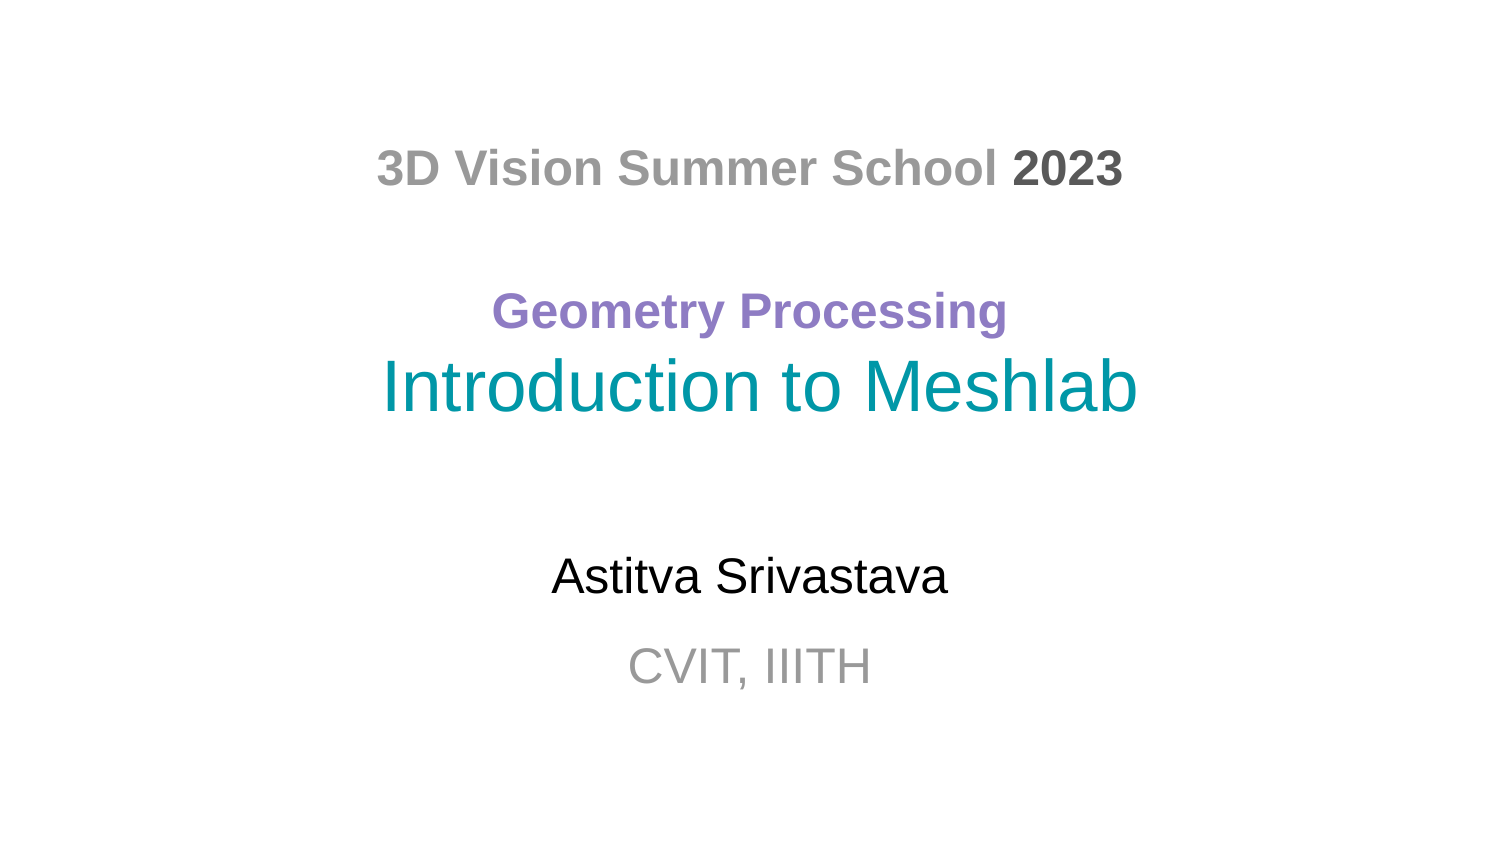

3D Vision Summer School 2023
Geometry Processing
 Introduction to Meshlab
Astitva Srivastava
CVIT, IIITH